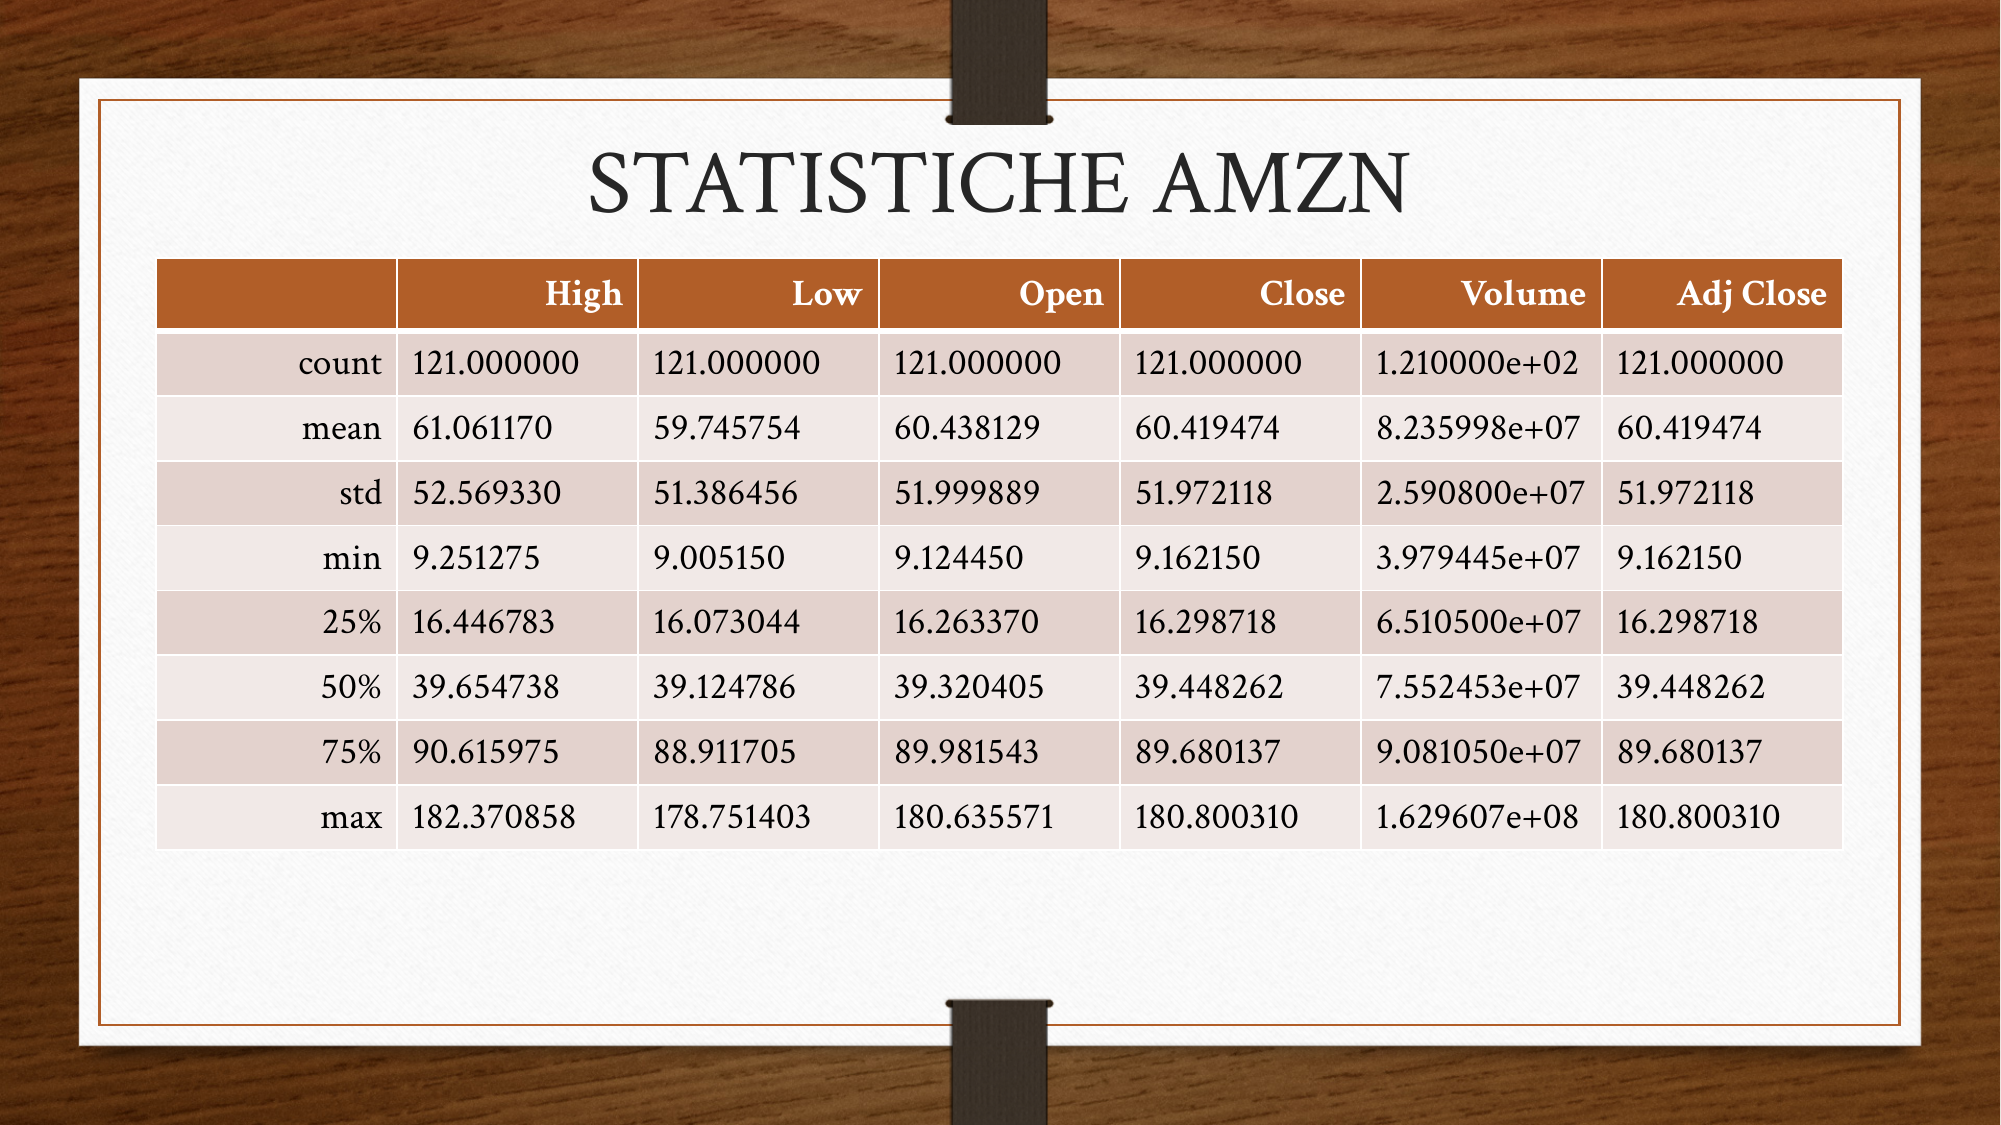

# STATISTICHE AMZN
|  | High | Low | Open | Close | Volume | Adj Close |
| --- | --- | --- | --- | --- | --- | --- |
| count | 121.000000 | 121.000000 | 121.000000 | 121.000000 | 1.210000e+02 | 121.000000 |
| mean | 61.061170 | 59.745754 | 60.438129 | 60.419474 | 8.235998e+07 | 60.419474 |
| std | 52.569330 | 51.386456 | 51.999889 | 51.972118 | 2.590800e+07 | 51.972118 |
| min | 9.251275 | 9.005150 | 9.124450 | 9.162150 | 3.979445e+07 | 9.162150 |
| 25% | 16.446783 | 16.073044 | 16.263370 | 16.298718 | 6.510500e+07 | 16.298718 |
| 50% | 39.654738 | 39.124786 | 39.320405 | 39.448262 | 7.552453e+07 | 39.448262 |
| 75% | 90.615975 | 88.911705 | 89.981543 | 89.680137 | 9.081050e+07 | 89.680137 |
| max | 182.370858 | 178.751403 | 180.635571 | 180.800310 | 1.629607e+08 | 180.800310 |